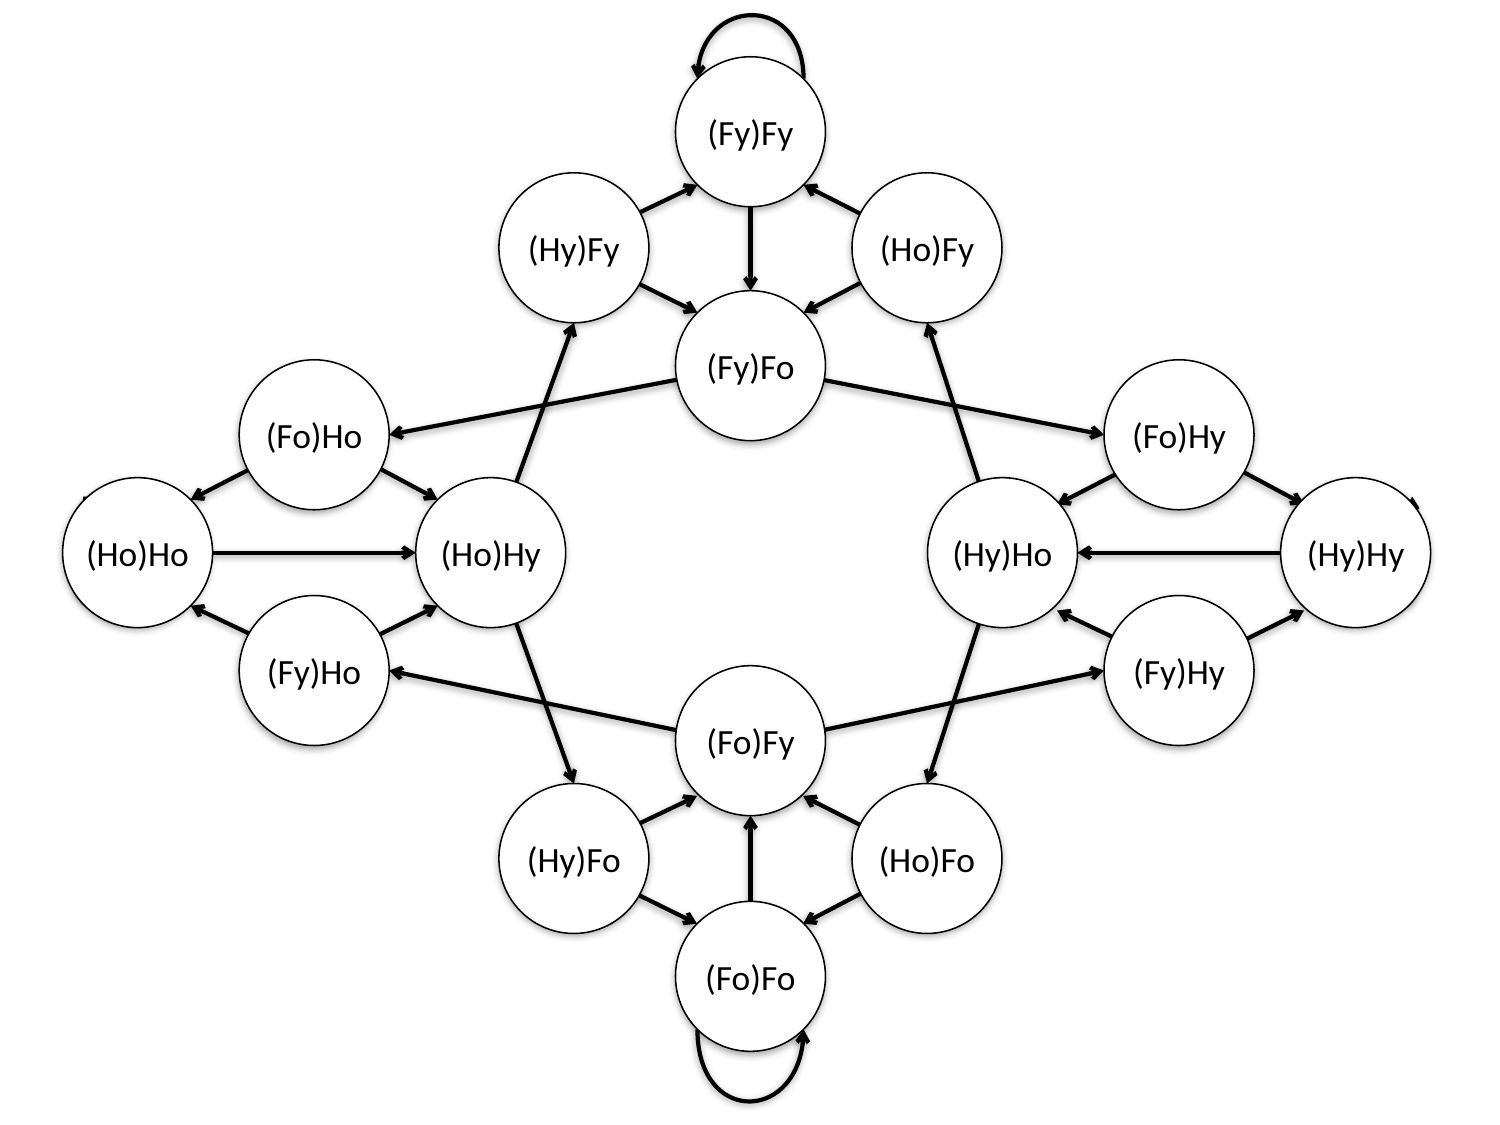

(Fy)Fy
(Hy)Fy
(Ho)Fy
(Fy)Fo
(Fo)Ho
(Fo)Hy
(Ho)Ho
(Ho)Hy
(Hy)Ho
(Hy)Hy
(Fy)Ho
(Fy)Hy
(Fo)Fy
(Hy)Fo
(Ho)Fo
(Fo)Fo